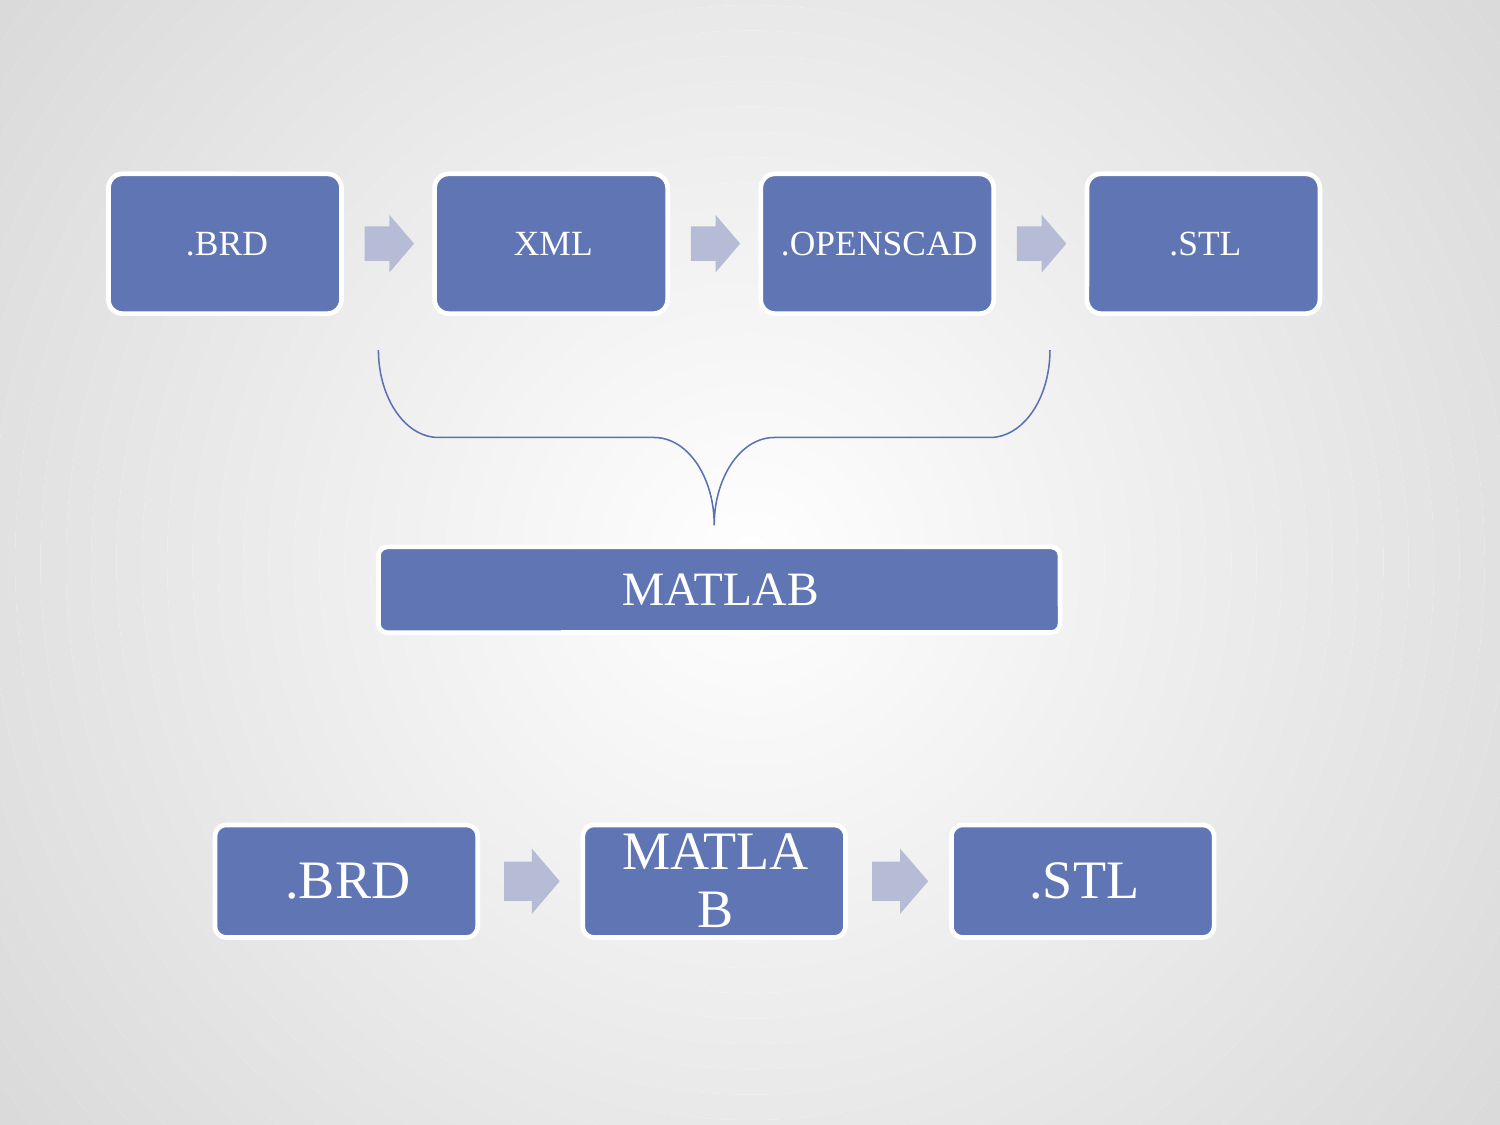

.BRD

XML

.OPENSCAD

.STL

MATLAB
.BRD

MATLAB

.STL